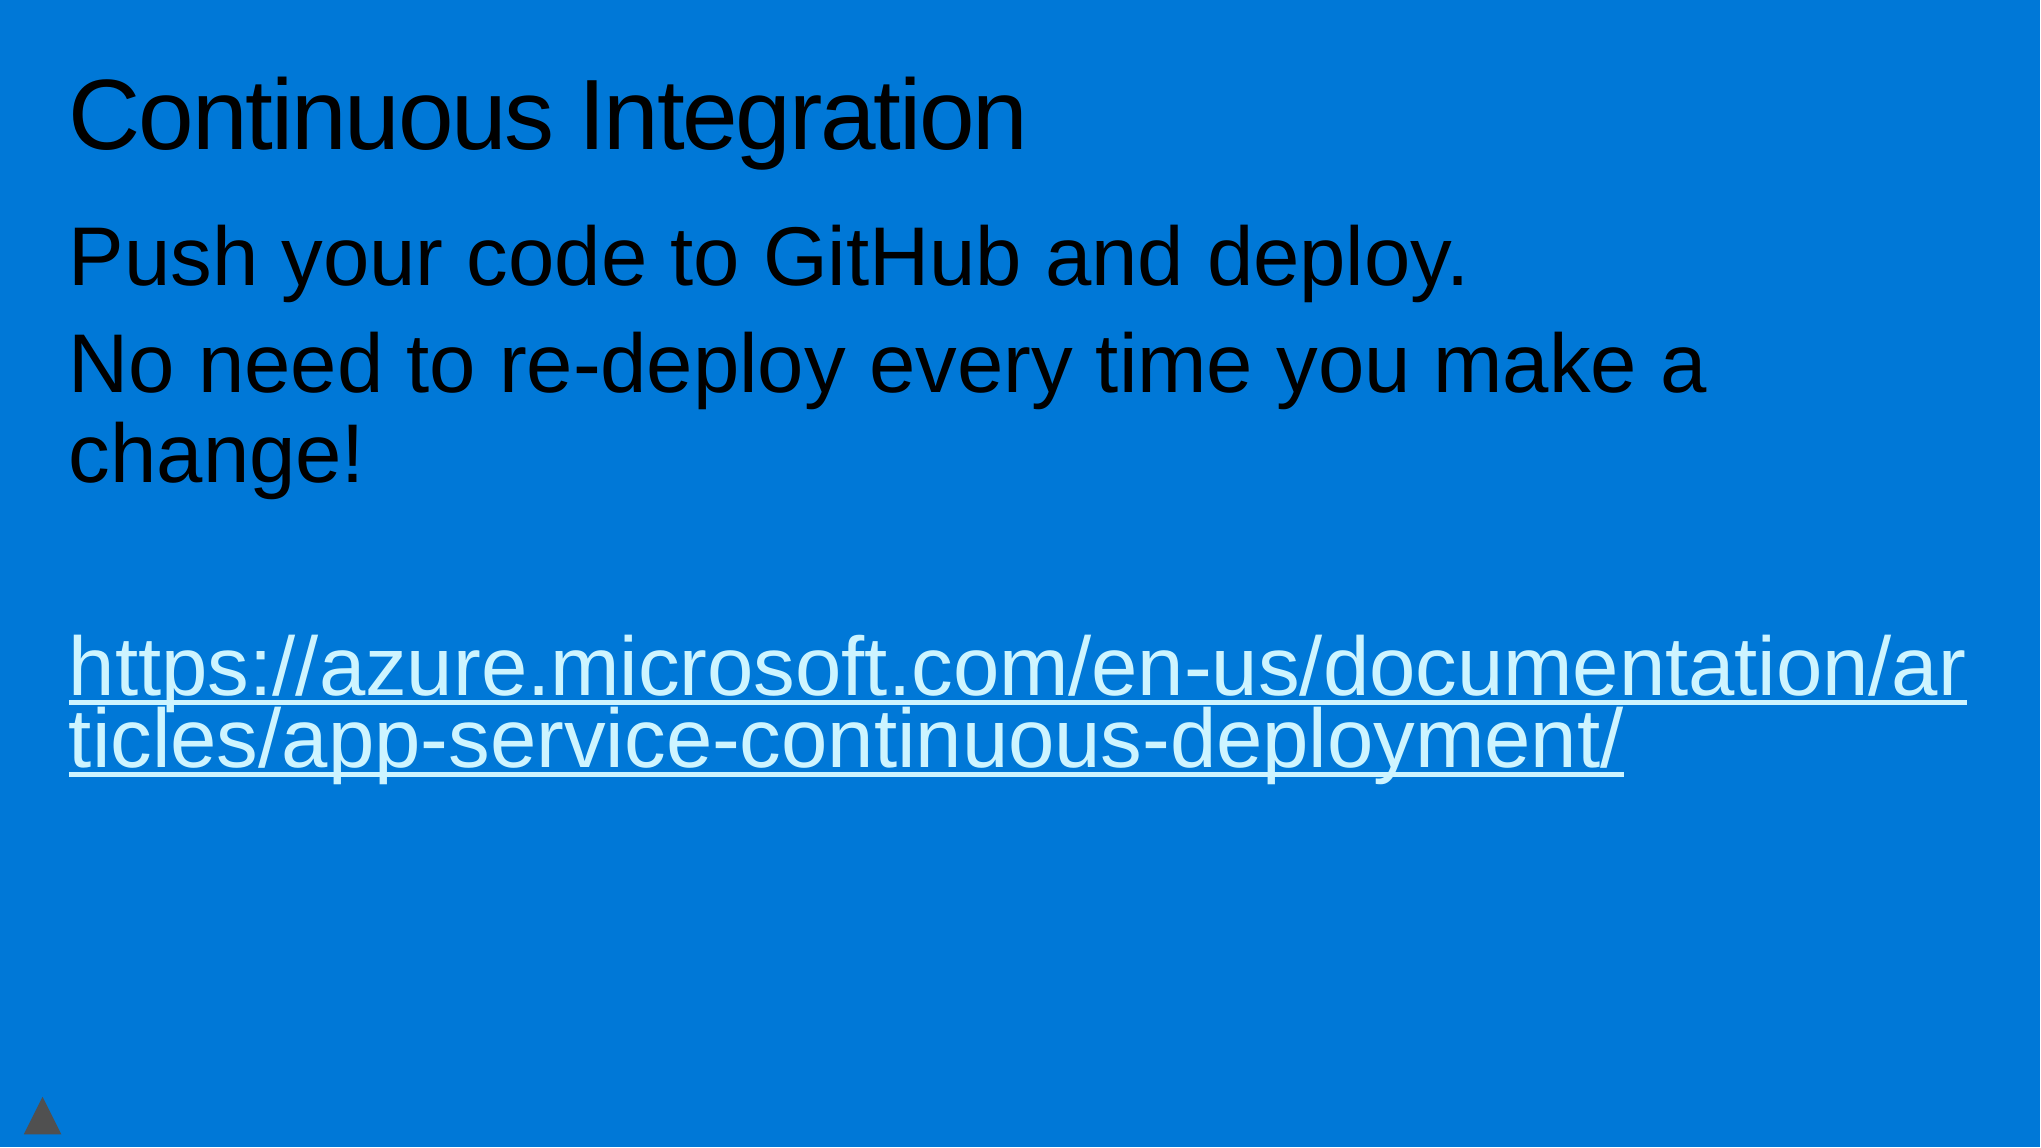

# Continuous Integration
Push your code to GitHub and deploy.
No need to re-deploy every time you make a change!

https://azure.microsoft.com/en-us/documentation/articles/app-service-continuous-deployment/